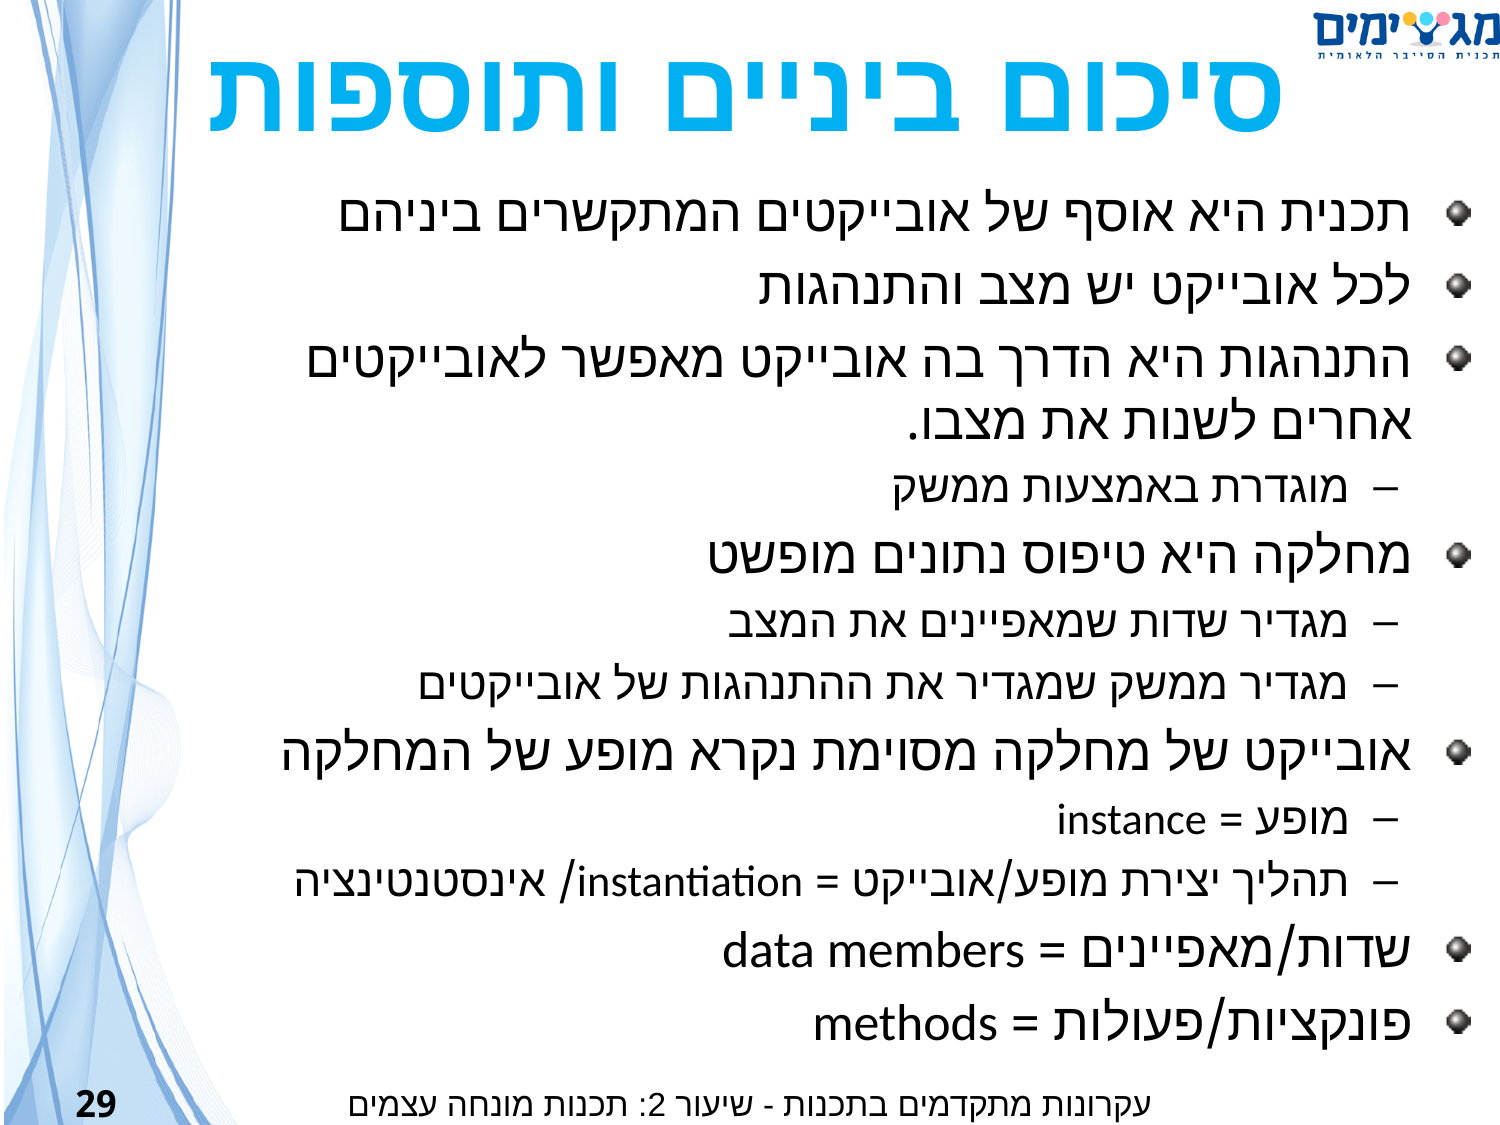

סיכום ביניים ותוספות
תכנית היא אוסף של אובייקטים המתקשרים ביניהם
לכל אובייקט יש מצב והתנהגות
התנהגות היא הדרך בה אובייקט מאפשר לאובייקטים אחרים לשנות את מצבו.
מוגדרת באמצעות ממשק
מחלקה היא טיפוס נתונים מופשט
מגדיר שדות שמאפיינים את המצב
מגדיר ממשק שמגדיר את ההתנהגות של אובייקטים
אובייקט של מחלקה מסוימת נקרא מופע של המחלקה
מופע = instance
תהליך יצירת מופע/אובייקט = instantiation/ אינסטנטינציה
שדות/מאפיינים = data members
פונקציות/פעולות = methods